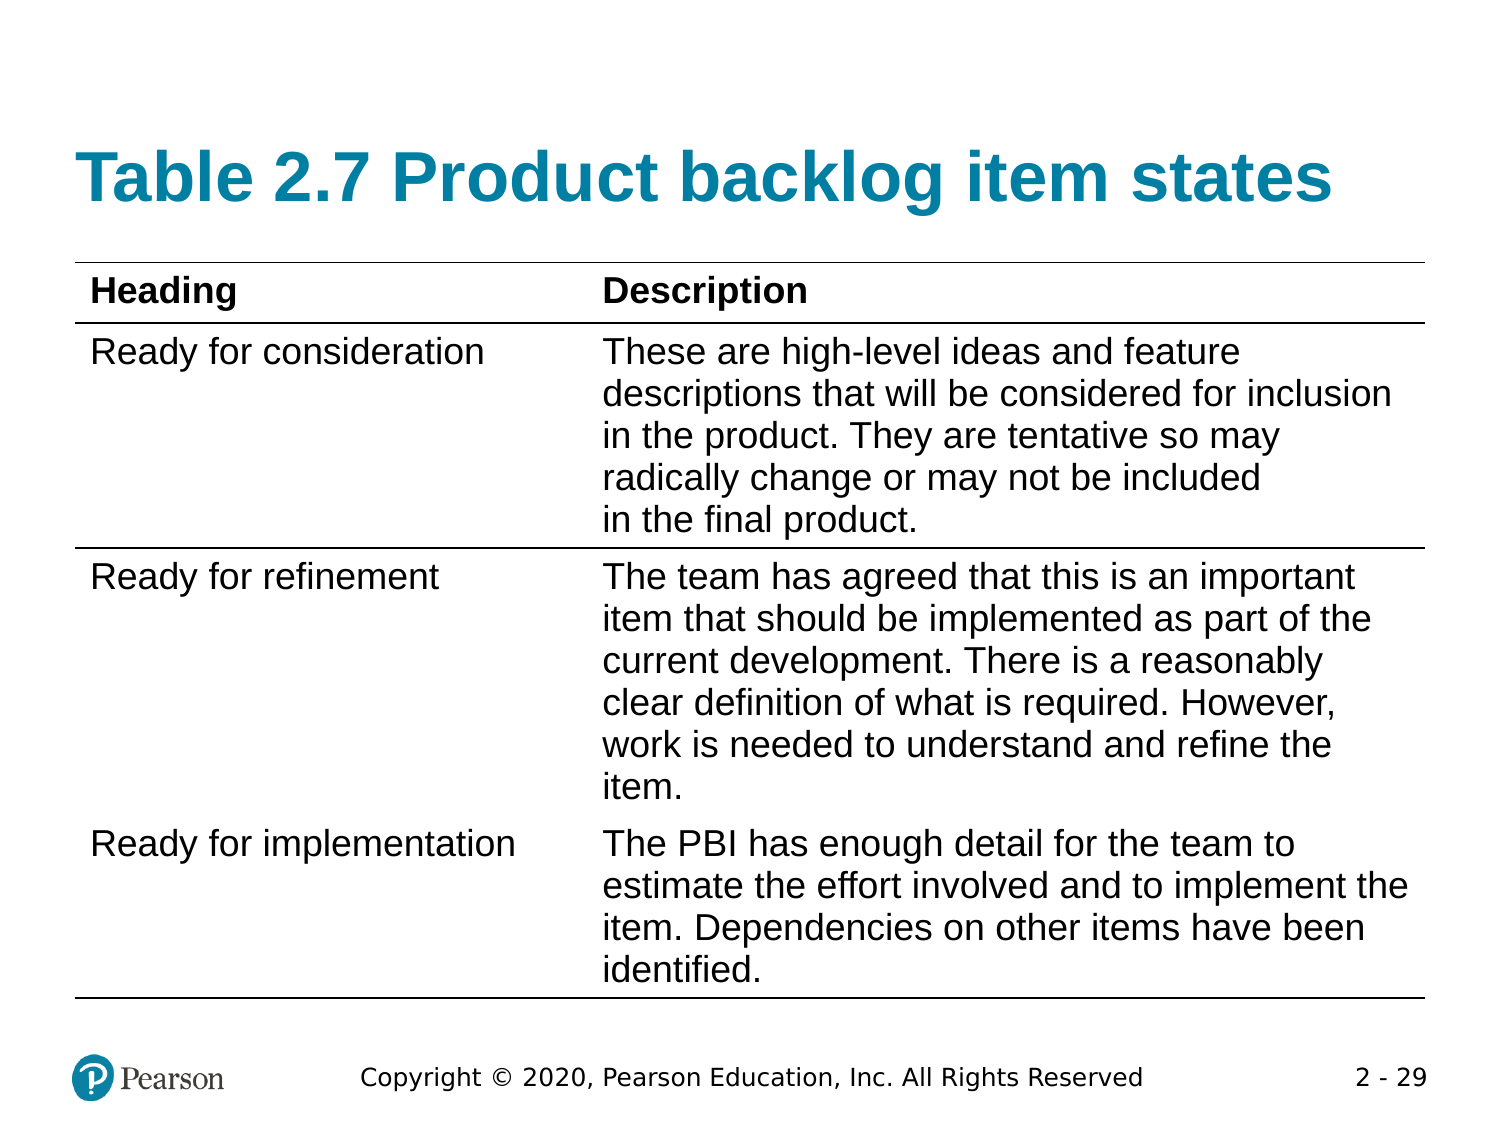

# Table 2.7 Product backlog item states
| Heading | Description |
| --- | --- |
| Ready for consideration | These are high-level ideas and feature descriptions that will be considered for inclusion in the product. They are tentative so may radically change or may not be included in the final product. |
| Ready for refinement | The team has agreed that this is an important item that should be implemented as part of the current development. There is a reasonably clear definition of what is required. However, work is needed to understand and refine the item. |
| Ready for implementation | The PBI has enough detail for the team to estimate the effort involved and to implement the item. Dependencies on other items have been identified. |